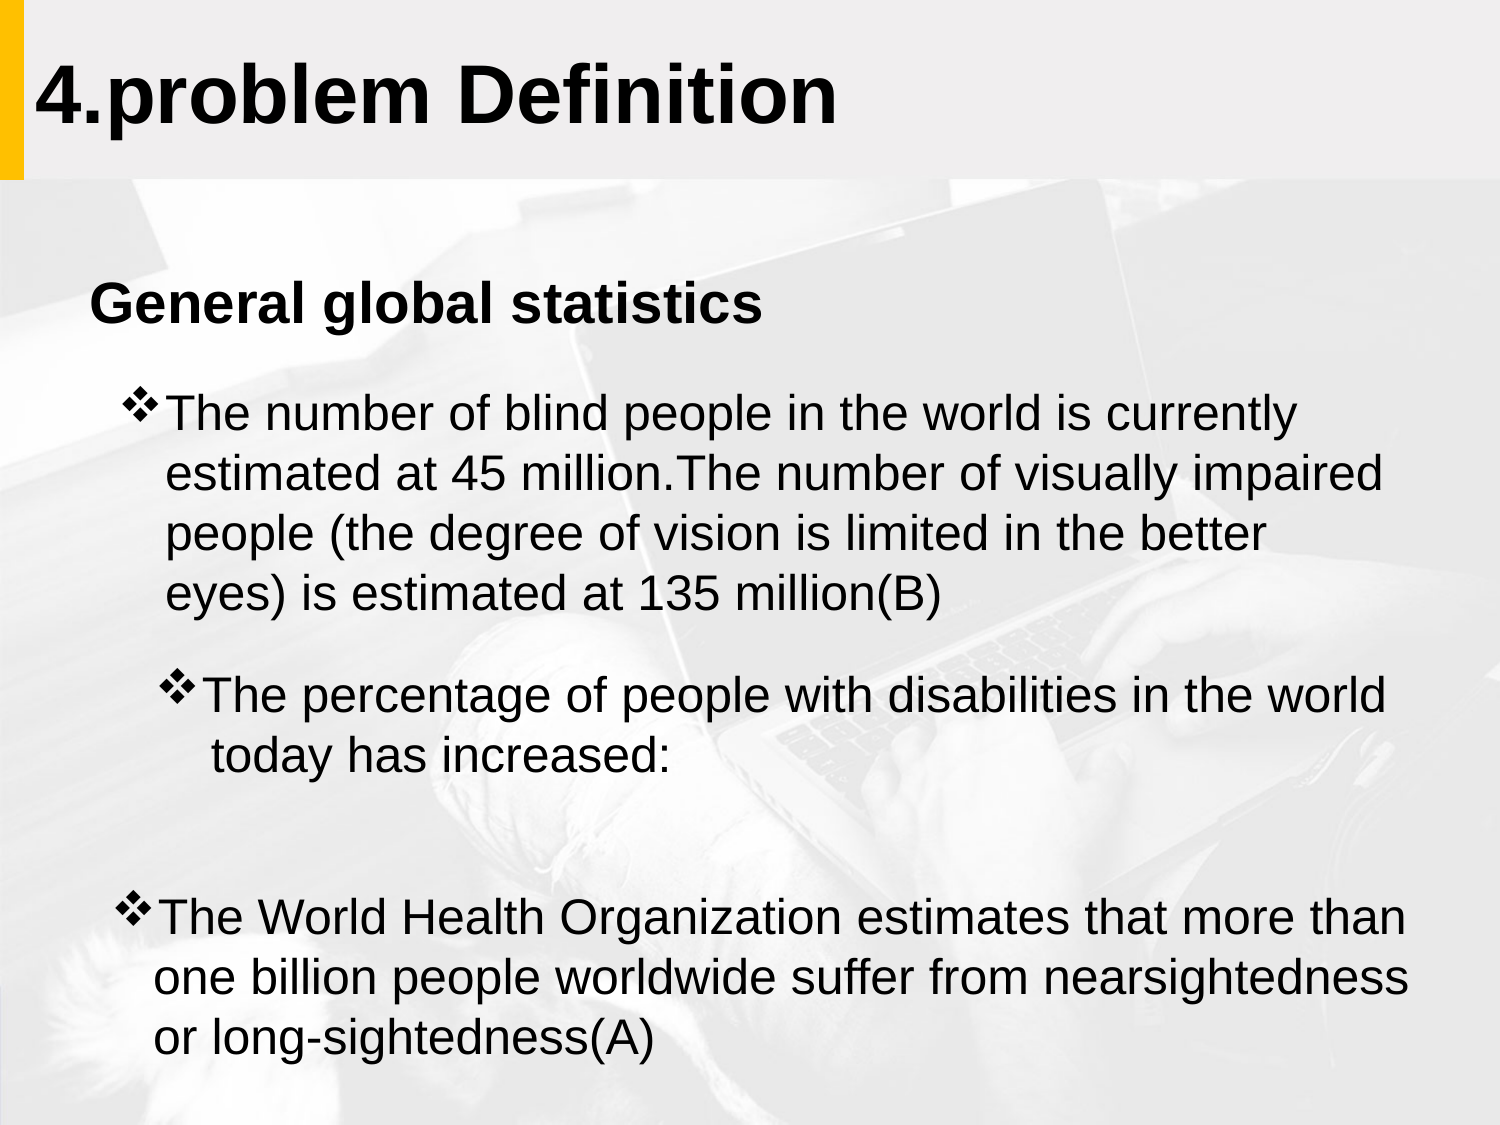

# 4.problem Definition
General global statistics
The number of blind people in the world is currently estimated at 45 million.The number of visually impaired people (the degree of vision is limited in the better eyes) is estimated at 135 million(B)
The percentage of people with disabilities in the world
    today has increased:
The World Health Organization estimates that more than
   one billion people worldwide suffer from nearsightedness
   or long-sightedness(A)